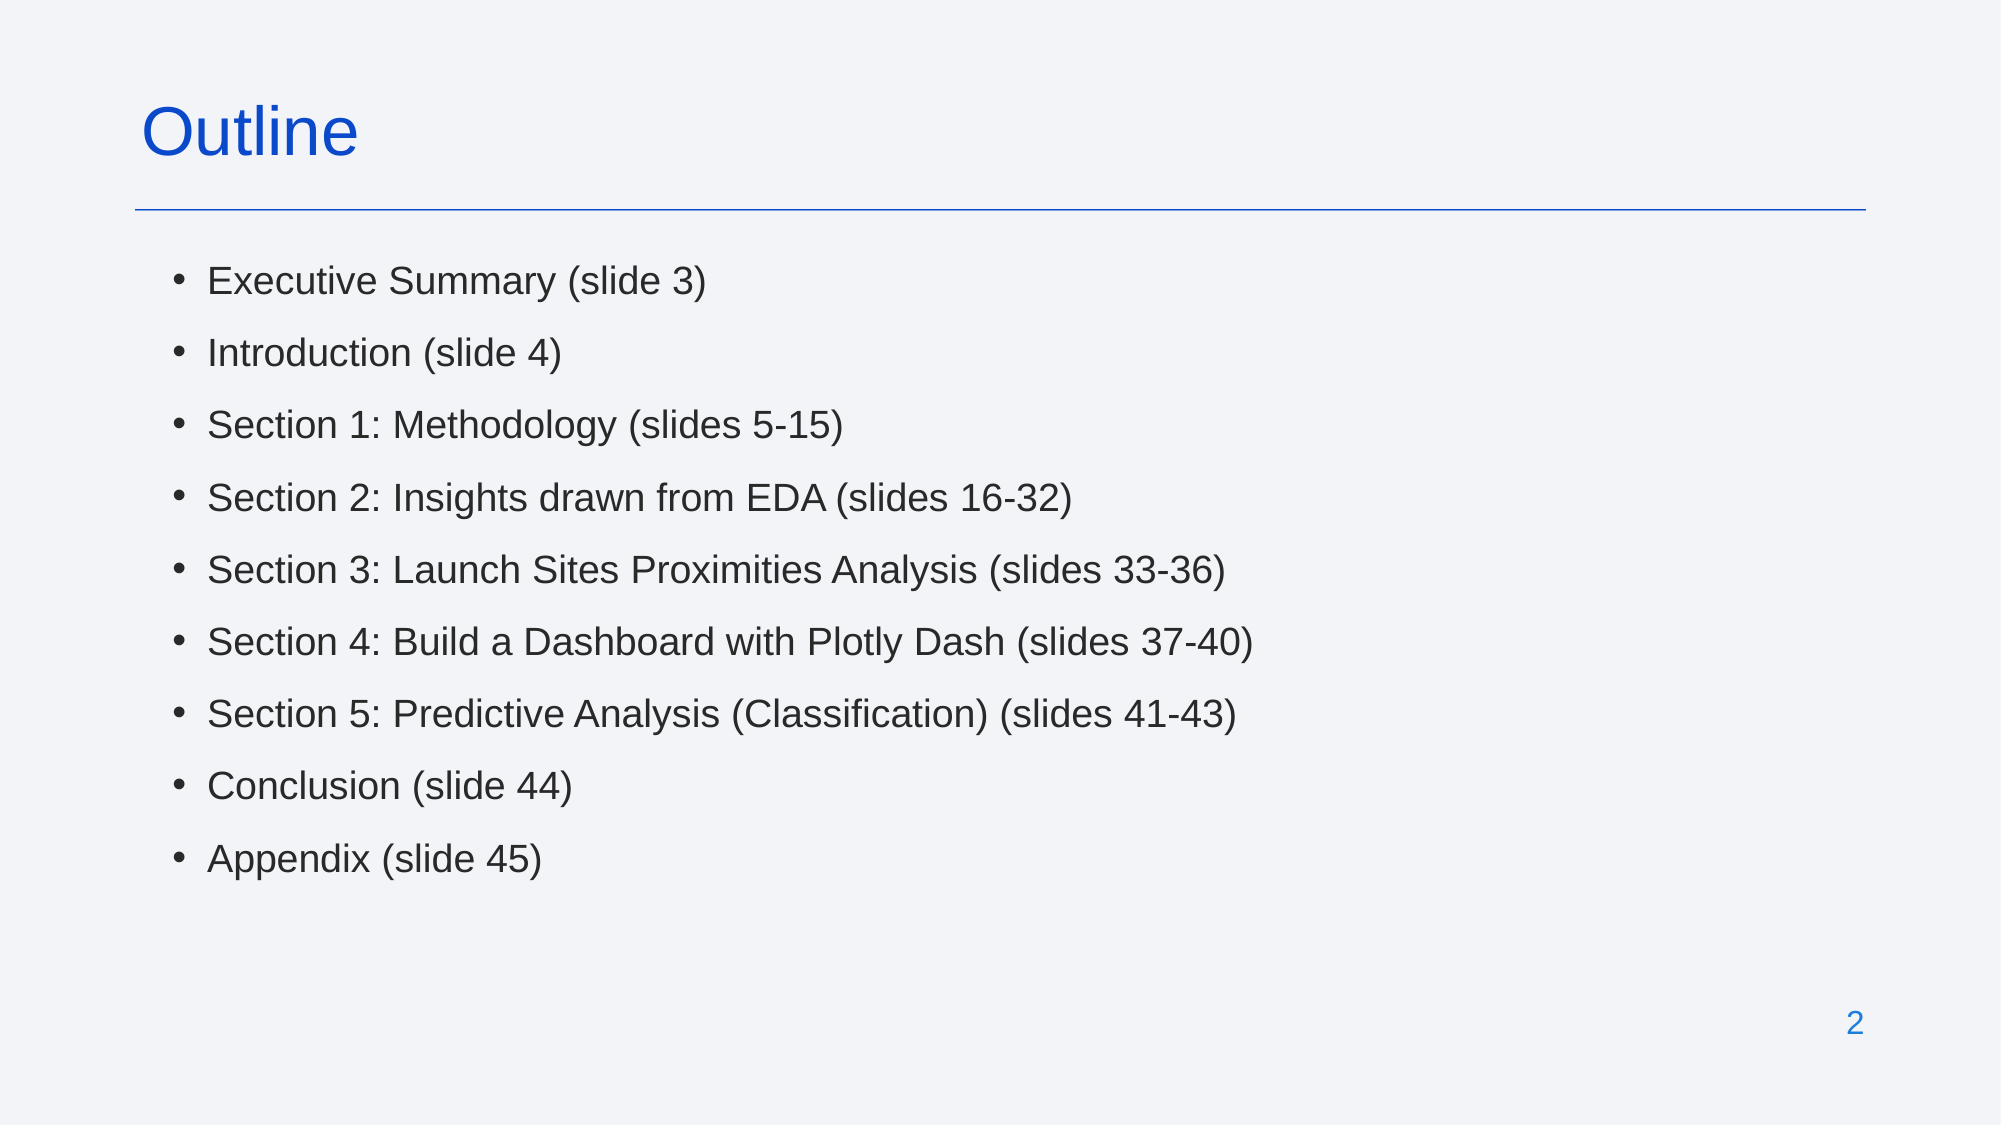

Outline
Executive Summary (slide 3)
Introduction (slide 4)
Section 1: Methodology (slides 5-15)
Section 2: Insights drawn from EDA (slides 16-32)
Section 3: Launch Sites Proximities Analysis (slides 33-36)
Section 4: Build a Dashboard with Plotly Dash (slides 37-40)
Section 5: Predictive Analysis (Classification) (slides 41-43)
Conclusion (slide 44)
Appendix (slide 45)
2